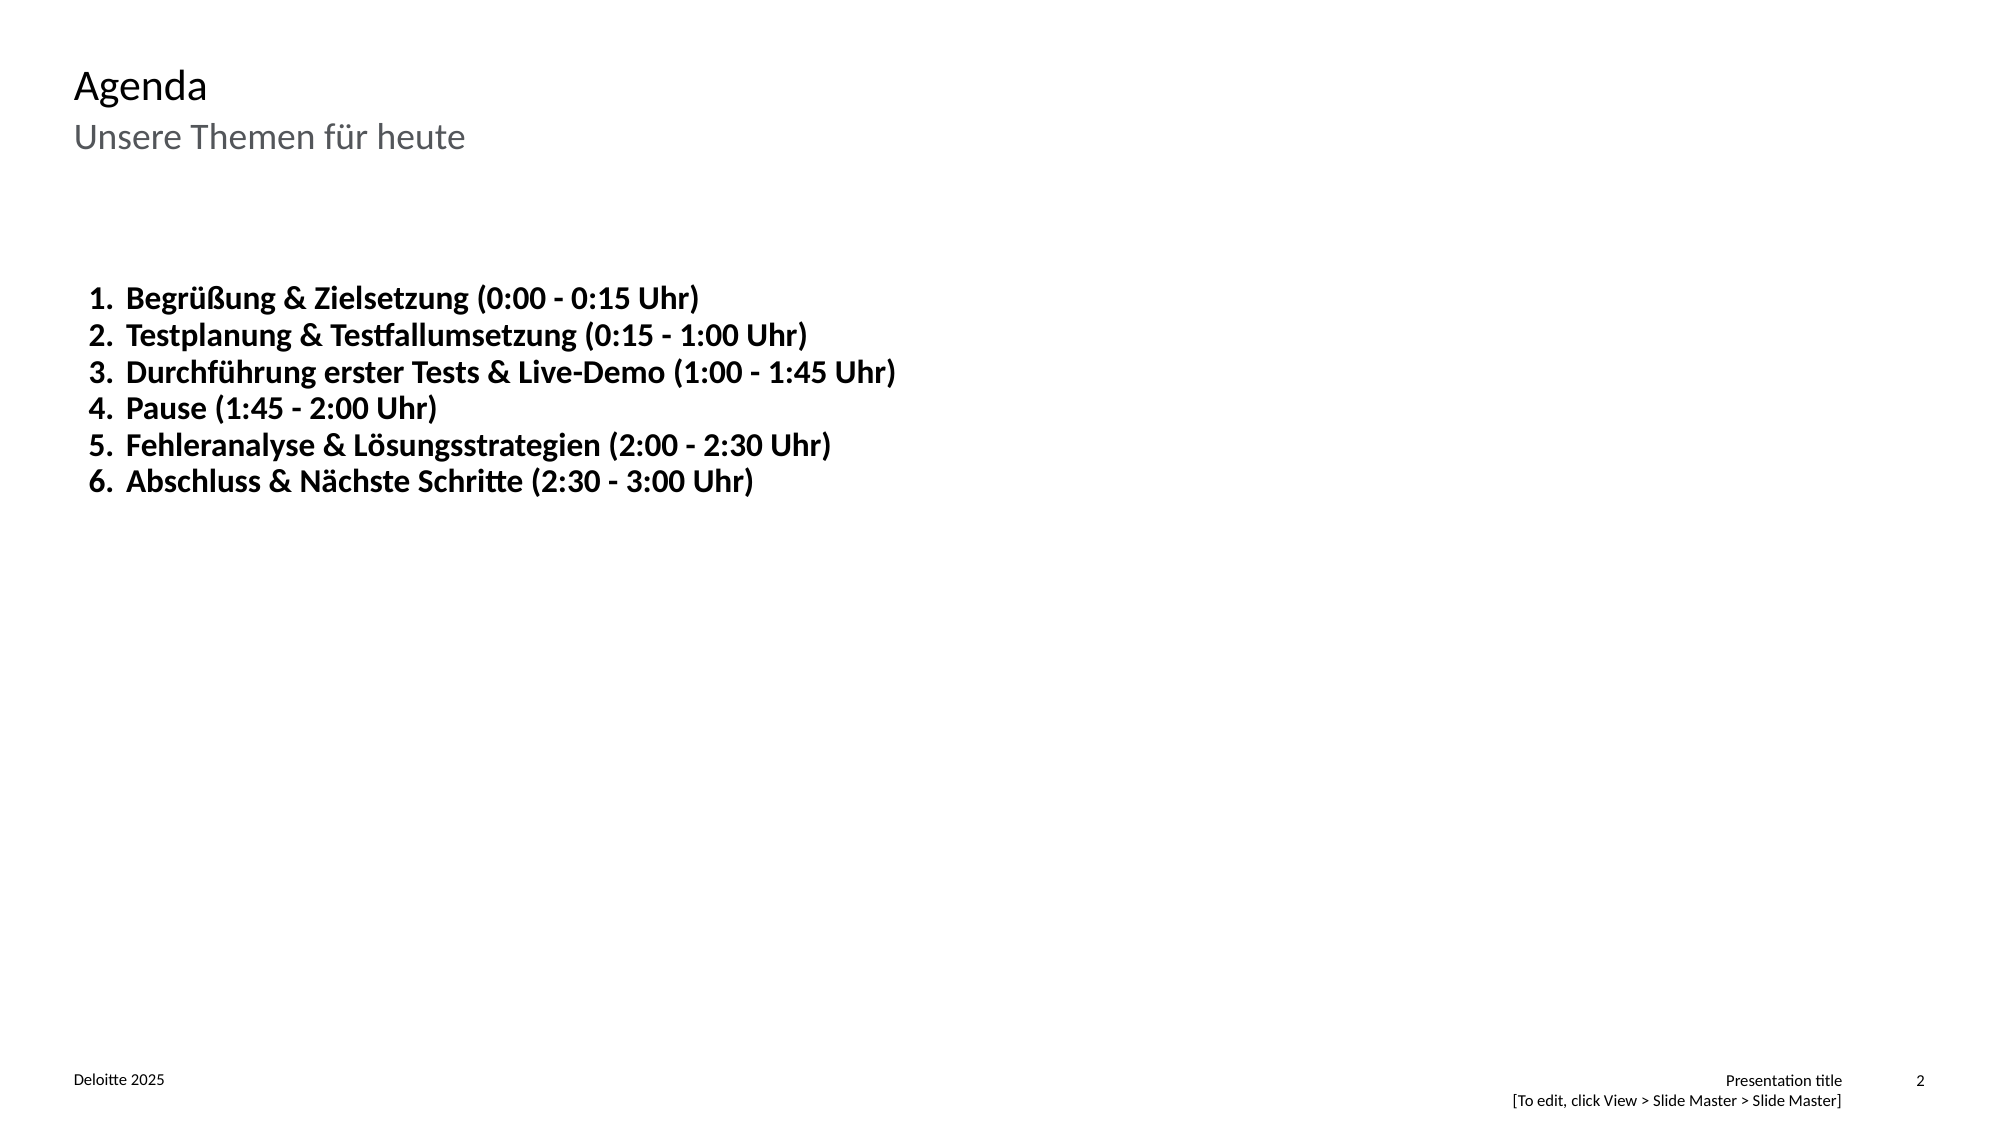

# Agenda
Unsere Themen für heute
Begrüßung & Zielsetzung (0:00 - 0:15 Uhr)
Testplanung & Testfallumsetzung (0:15 - 1:00 Uhr)
Durchführung erster Tests & Live-Demo (1:00 - 1:45 Uhr)
Pause (1:45 - 2:00 Uhr)
Fehleranalyse & Lösungsstrategien (2:00 - 2:30 Uhr)
Abschluss & Nächste Schritte (2:30 - 3:00 Uhr)